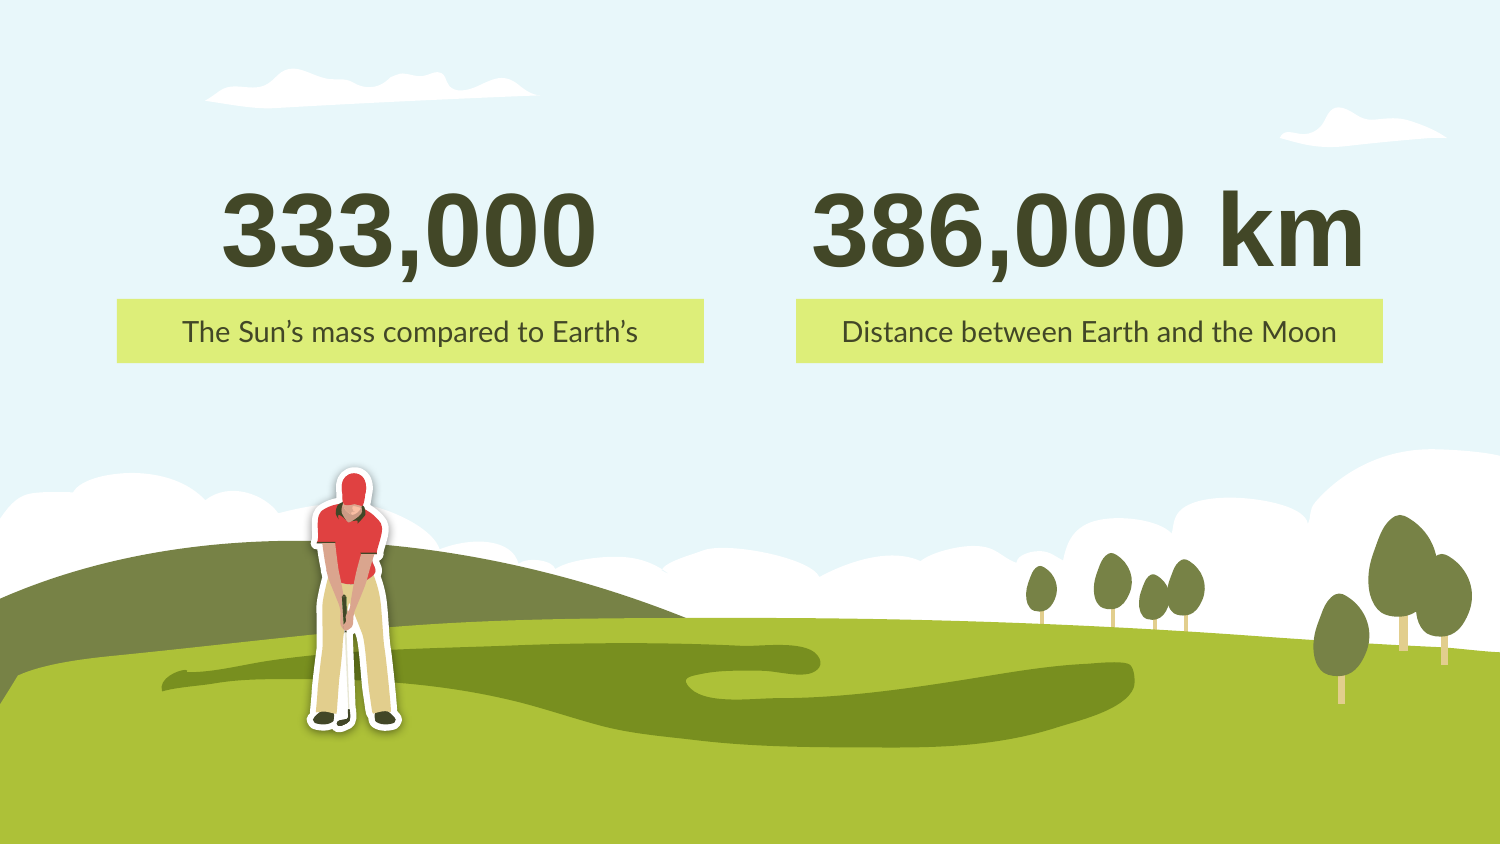

# 333,000
386,000 km
Distance between Earth and the Moon
The Sun’s mass compared to Earth’s